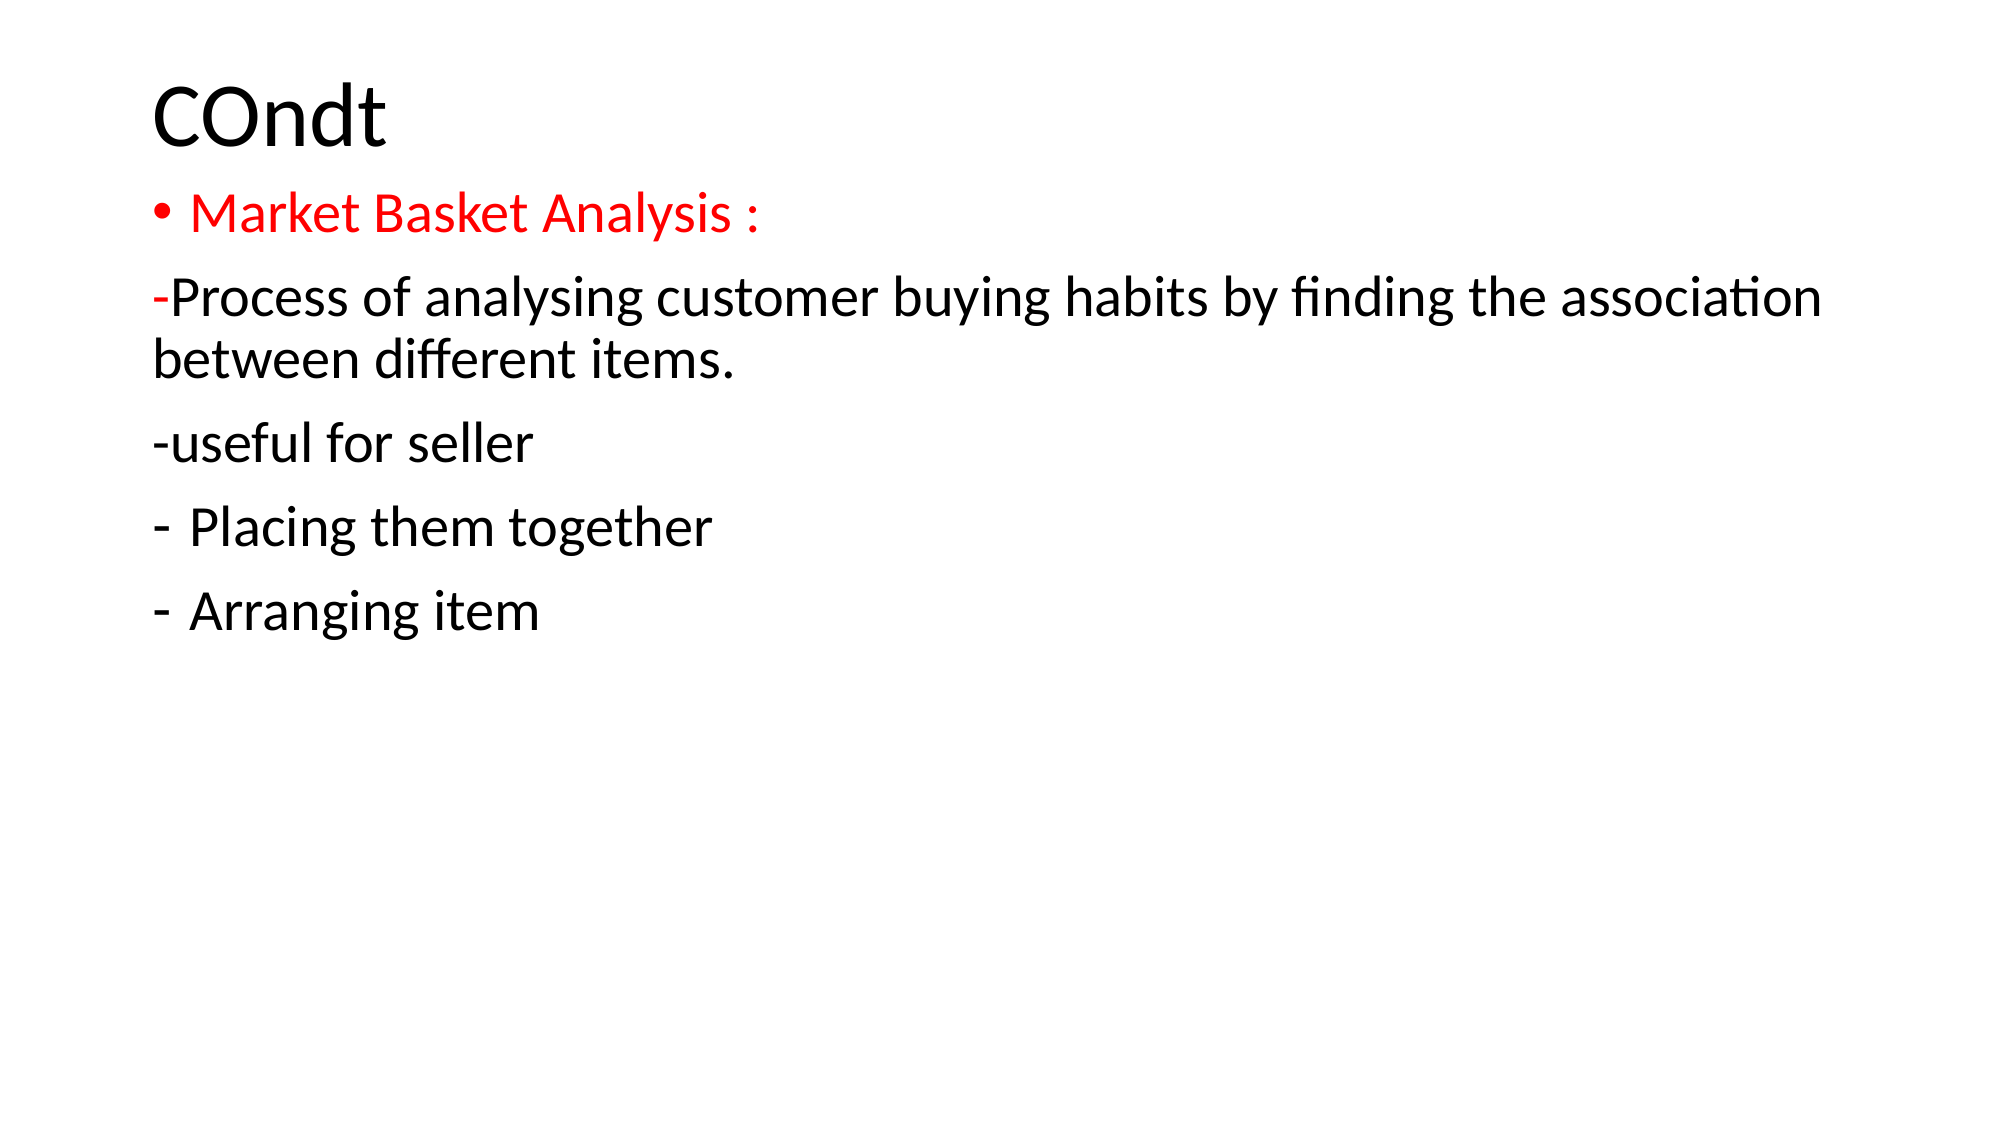

# COndt
Market Basket Analysis :
-Process of analysing customer buying habits by finding the association between different items.
-useful for seller
Placing them together
Arranging item